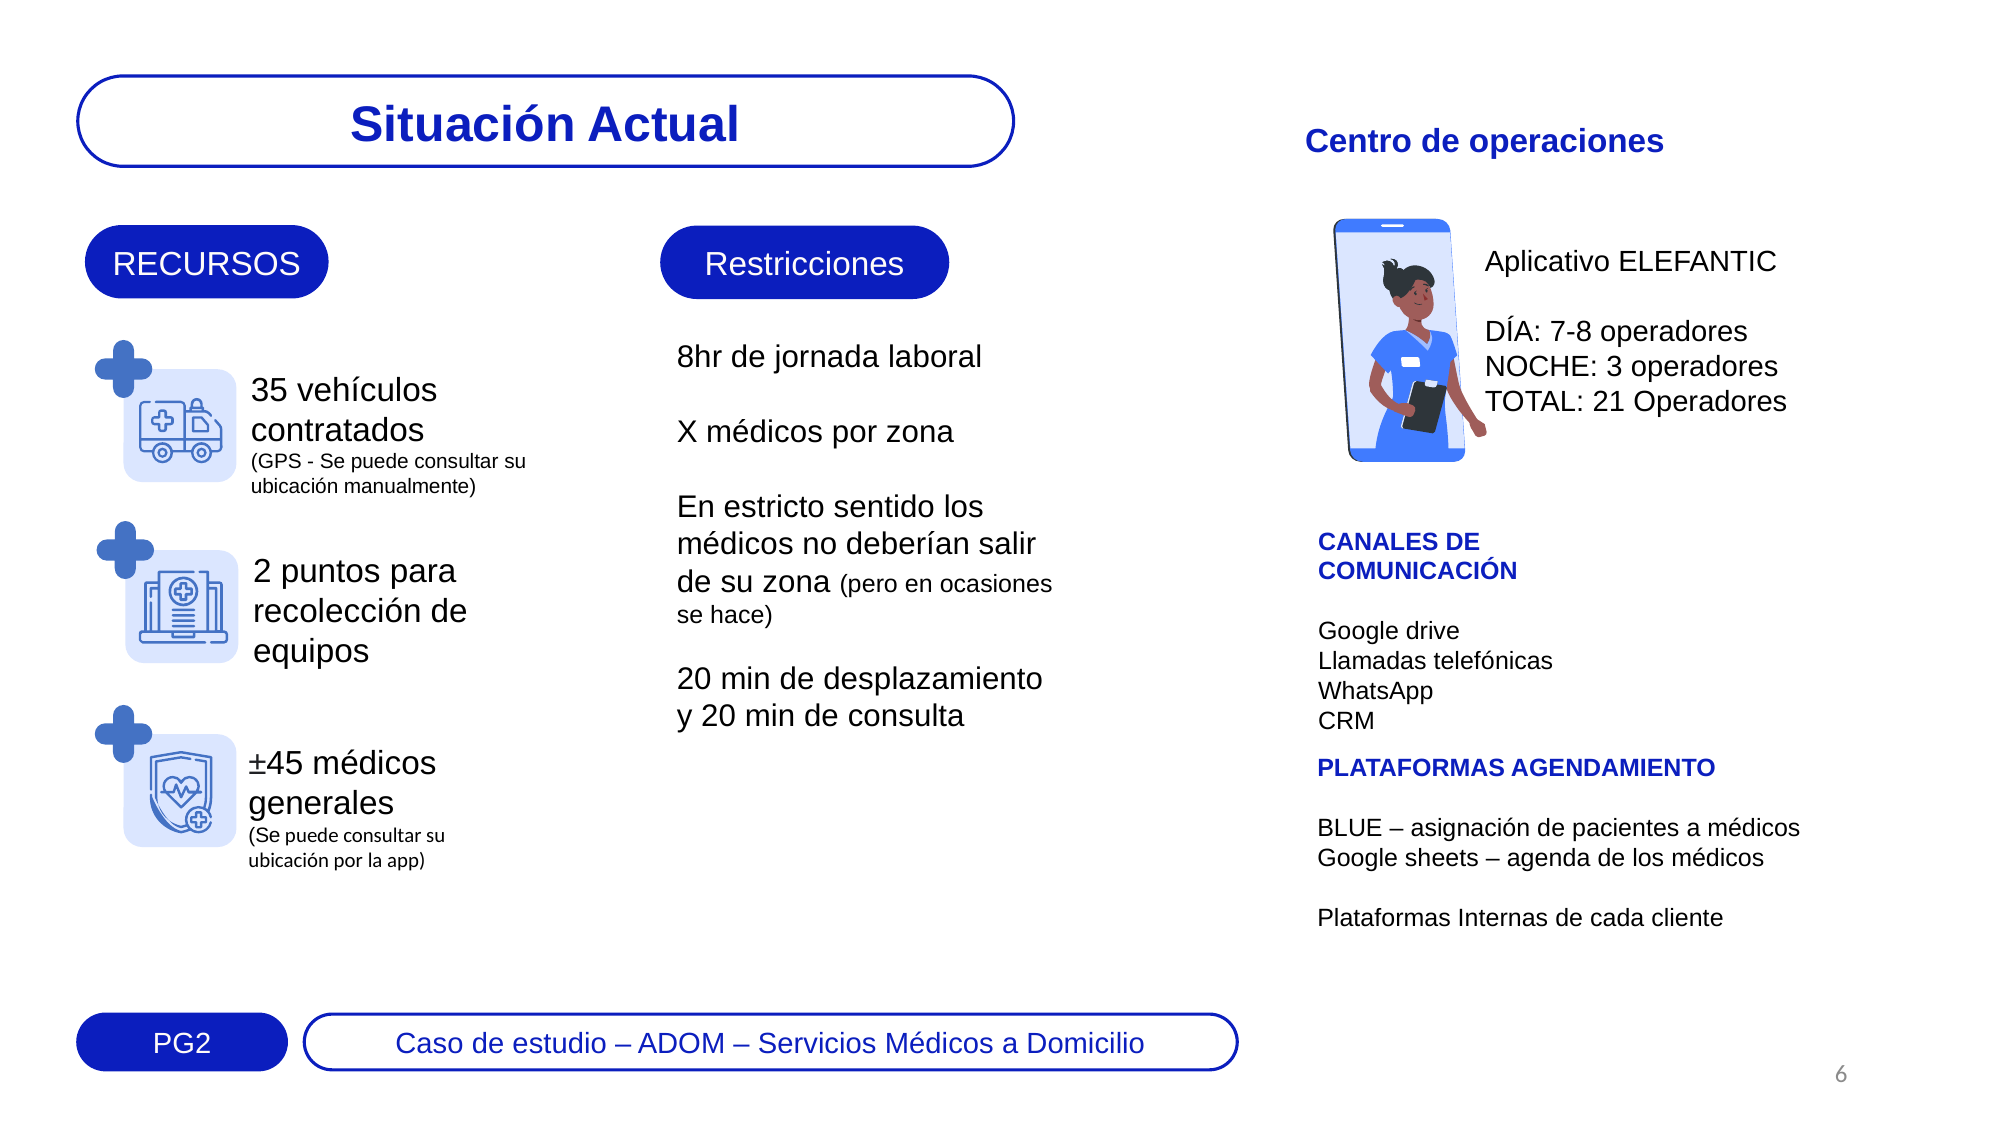

Situación Actual
Centro de operaciones

RECURSOS
Restricciones
Aplicativo ELEFANTIC

DÍA: 7-8 operadores
NOCHE: 3 operadores
TOTAL: 21 Operadores
8hr de jornada laboral

X médicos por zona

En estricto sentido los médicos no deberían salir de su zona (pero en ocasiones se hace)

20 min de desplazamiento y 20 min de consulta

35 vehículos contratados
(GPS - Se puede consultar su ubicación manualmente)
CANALES DE COMUNICACIÓN

Google drive
Llamadas telefónicas
WhatsApp
CRM

2 puntos para recolección de equipos

±45 médicos generales
(Se puede consultar su ubicación por la app)
PLATAFORMAS AGENDAMIENTO

BLUE – asignación de pacientes a médicos
Google sheets – agenda de los médicos

Plataformas Internas de cada cliente
PG2
Caso de estudio – ADOM – Servicios Médicos a Domicilio
6